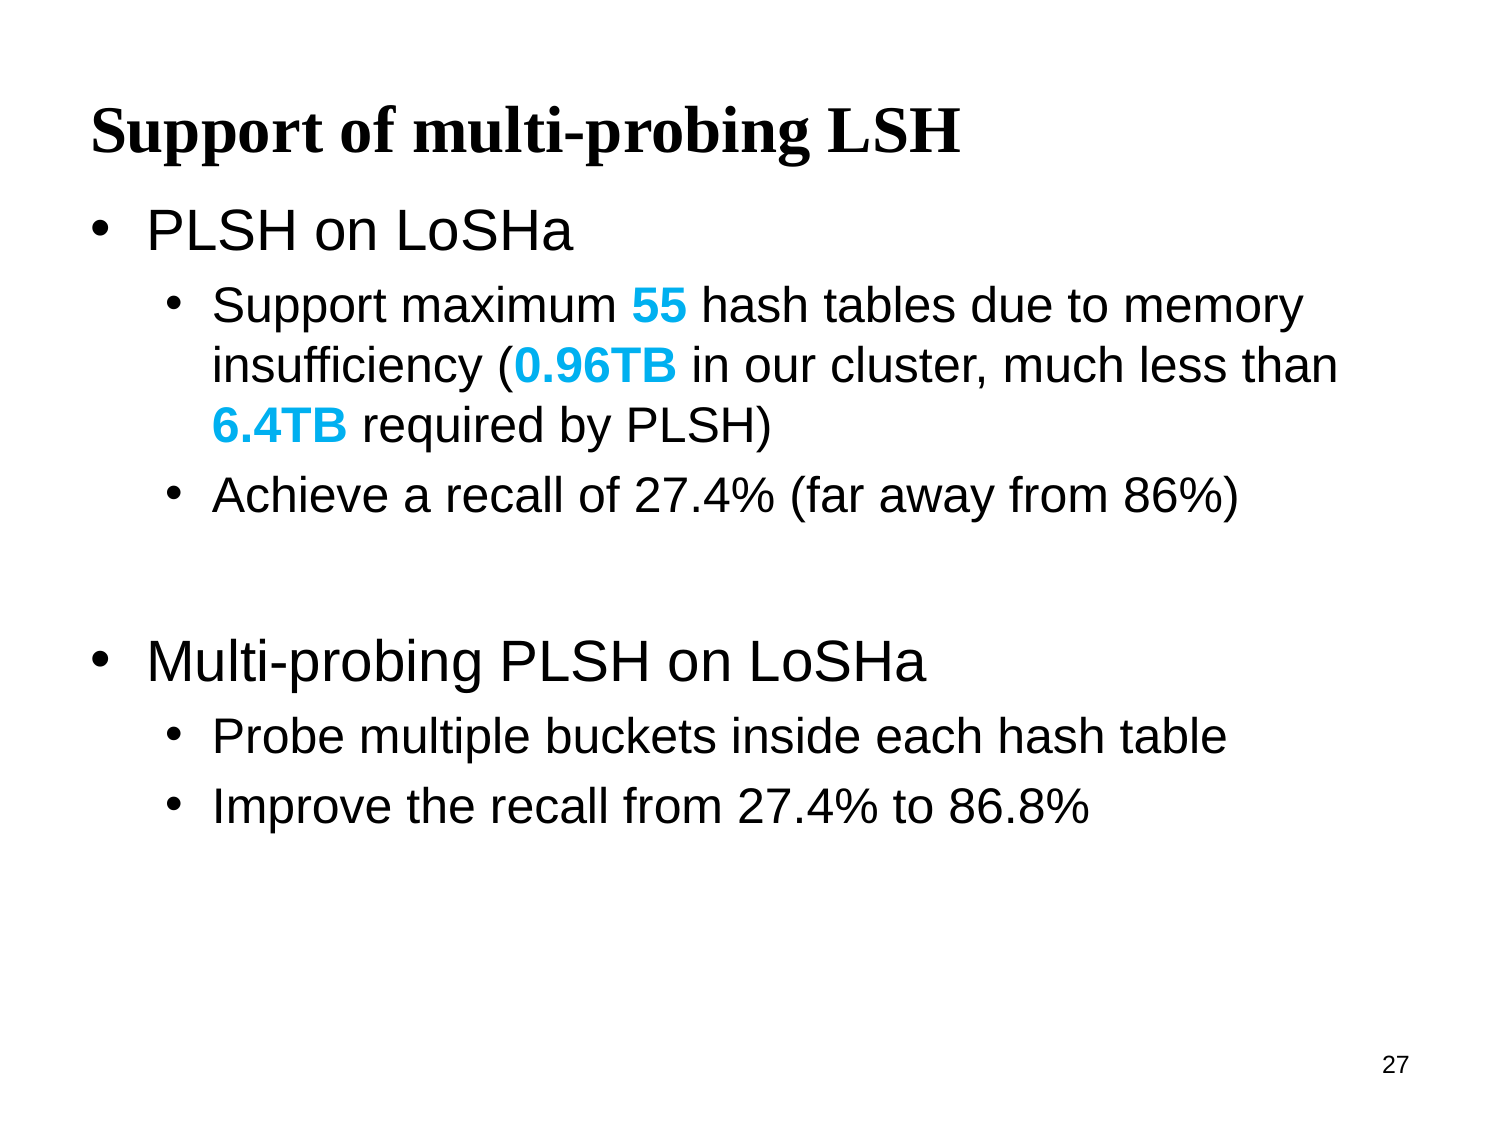

# Support of multi-probing LSH
PLSH on LoSHa
Support maximum 55 hash tables due to memory insufficiency (0.96TB in our cluster, much less than 6.4TB required by PLSH)
Achieve a recall of 27.4% (far away from 86%)

Multi-probing PLSH on LoSHa
Probe multiple buckets inside each hash table
Improve the recall from 27.4% to 86.8%
27